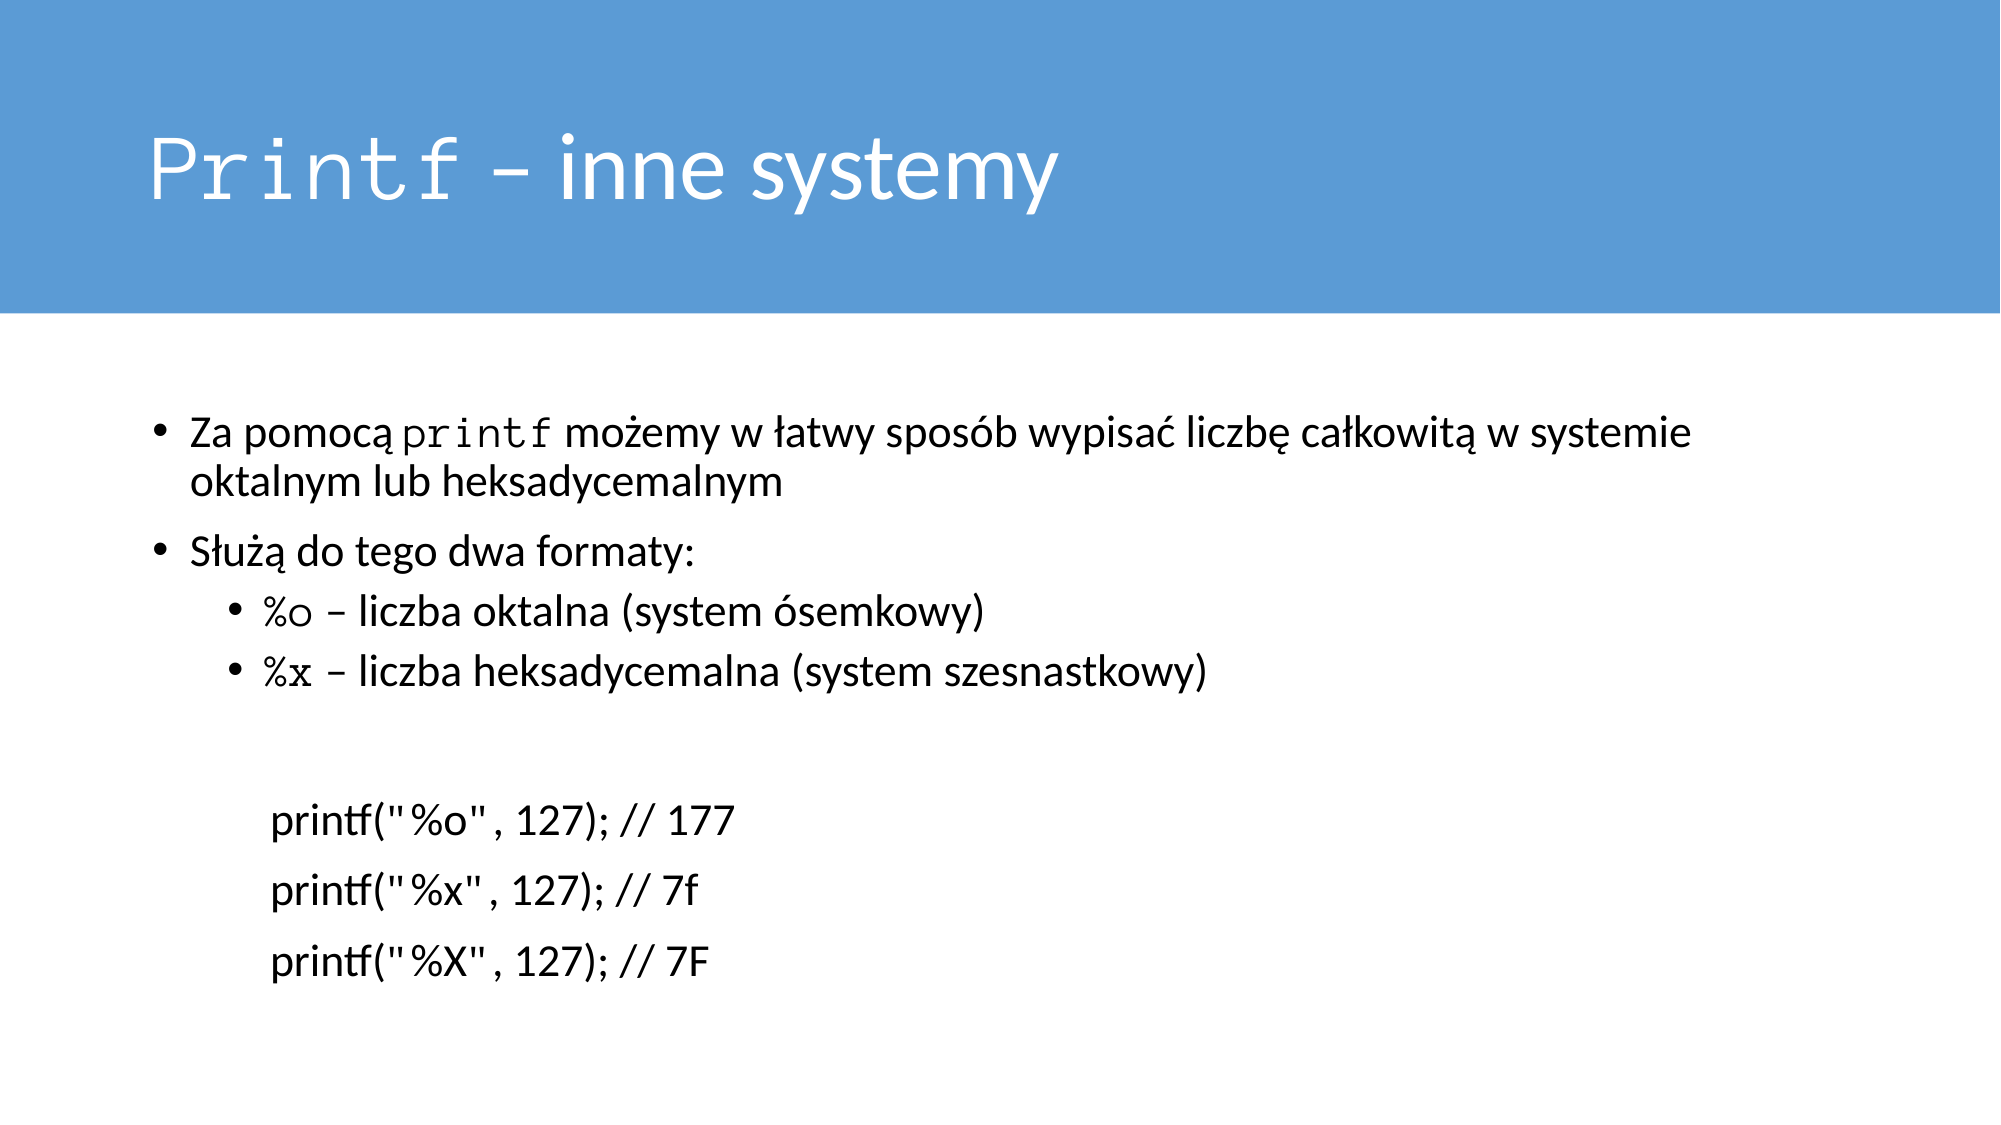

# Printf – inne systemy
Za pomocą printf możemy w łatwy sposób wypisać liczbę całkowitą w systemie oktalnym lub heksadycemalnym
Służą do tego dwa formaty:
%o – liczba oktalna (system ósemkowy)
%x – liczba heksadycemalna (system szesnastkowy)

printf("%o", 127); // 177
printf("%x", 127); // 7f
printf("%X", 127); // 7F